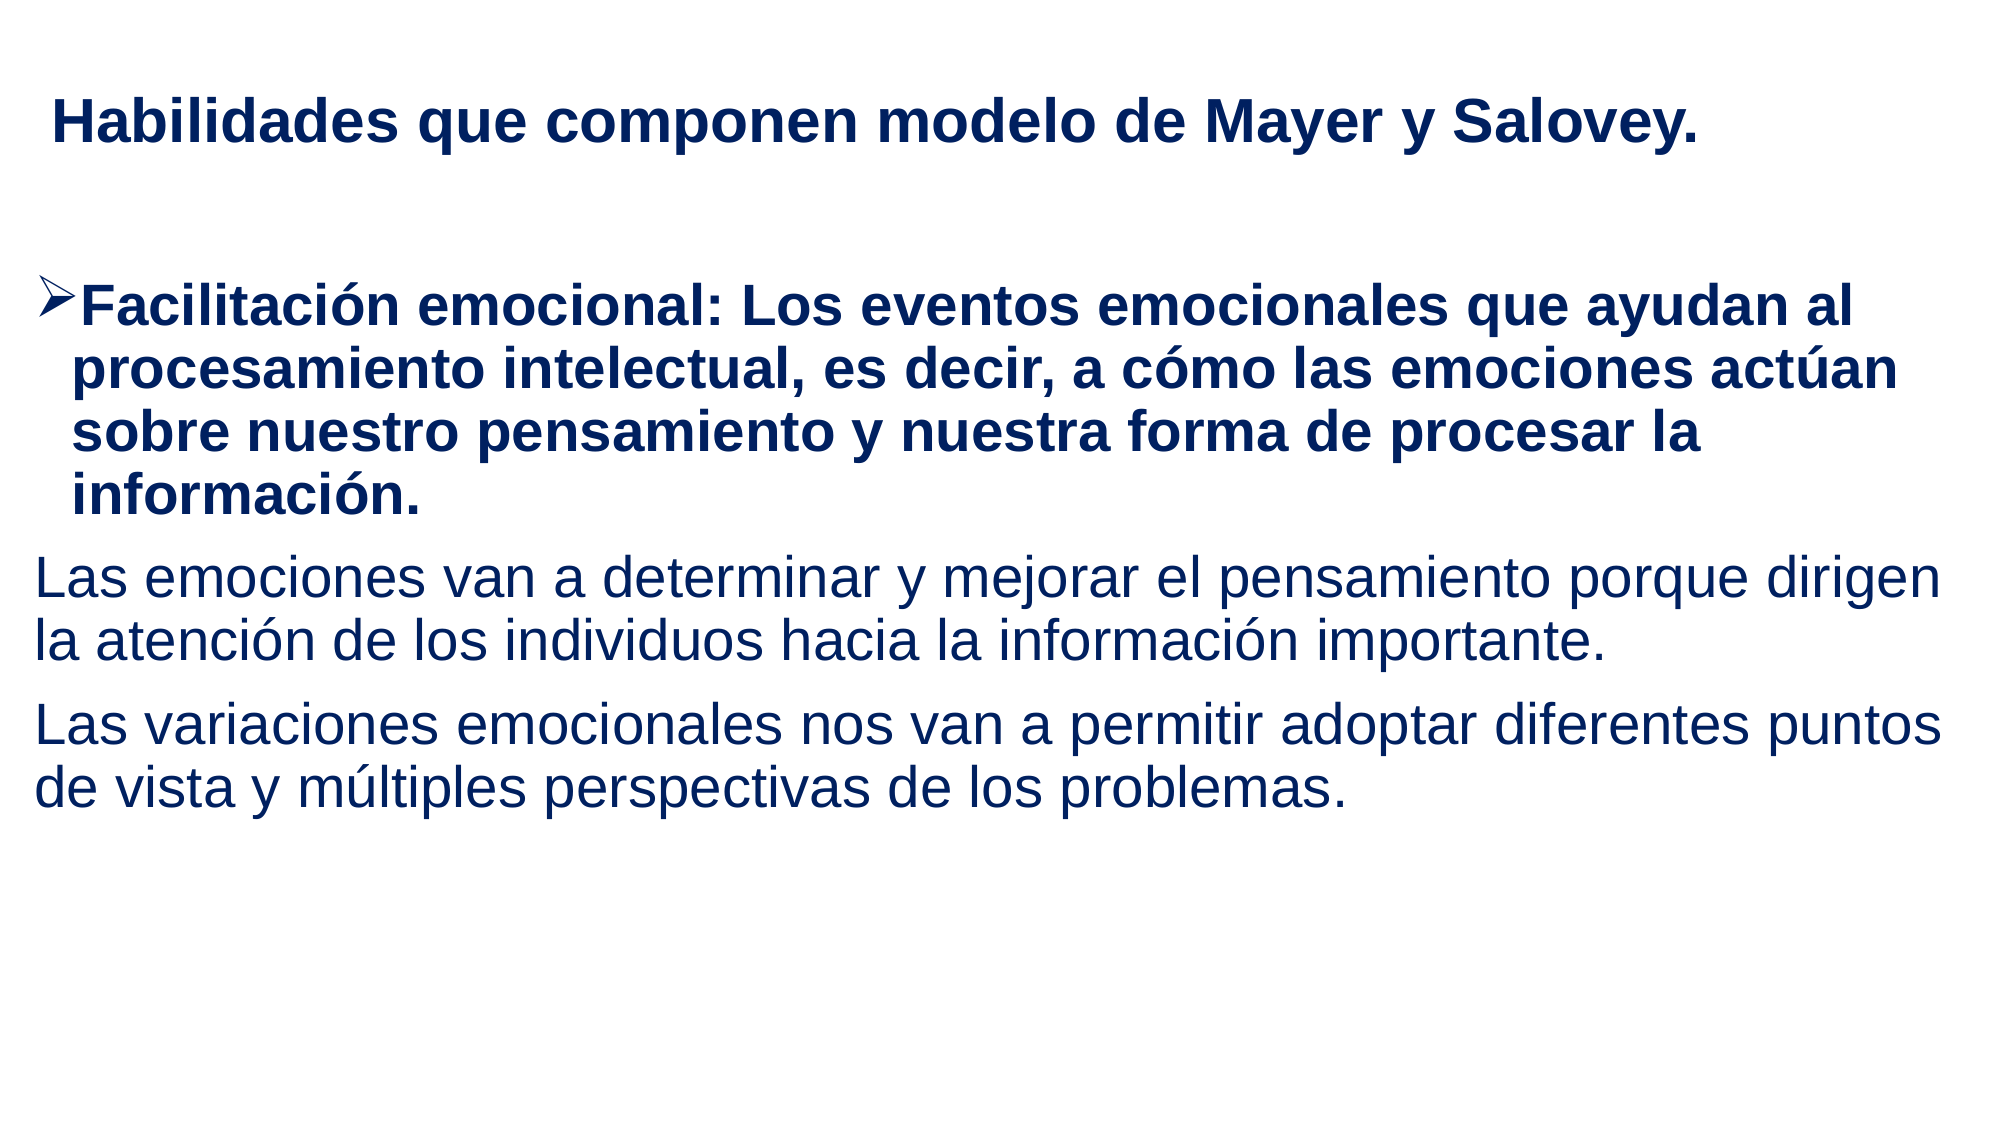

# Habilidades que componen modelo de Mayer y Salovey.
Facilitación emocional: Los eventos emocionales que ayudan al procesamiento intelectual, es decir, a cómo las emociones actúan sobre nuestro pensamiento y nuestra forma de procesar la información.
Las emociones van a determinar y mejorar el pensamiento porque dirigen la atención de los individuos hacia la información importante.
Las variaciones emocionales nos van a permitir adoptar diferentes puntos de vista y múltiples perspectivas de los problemas.